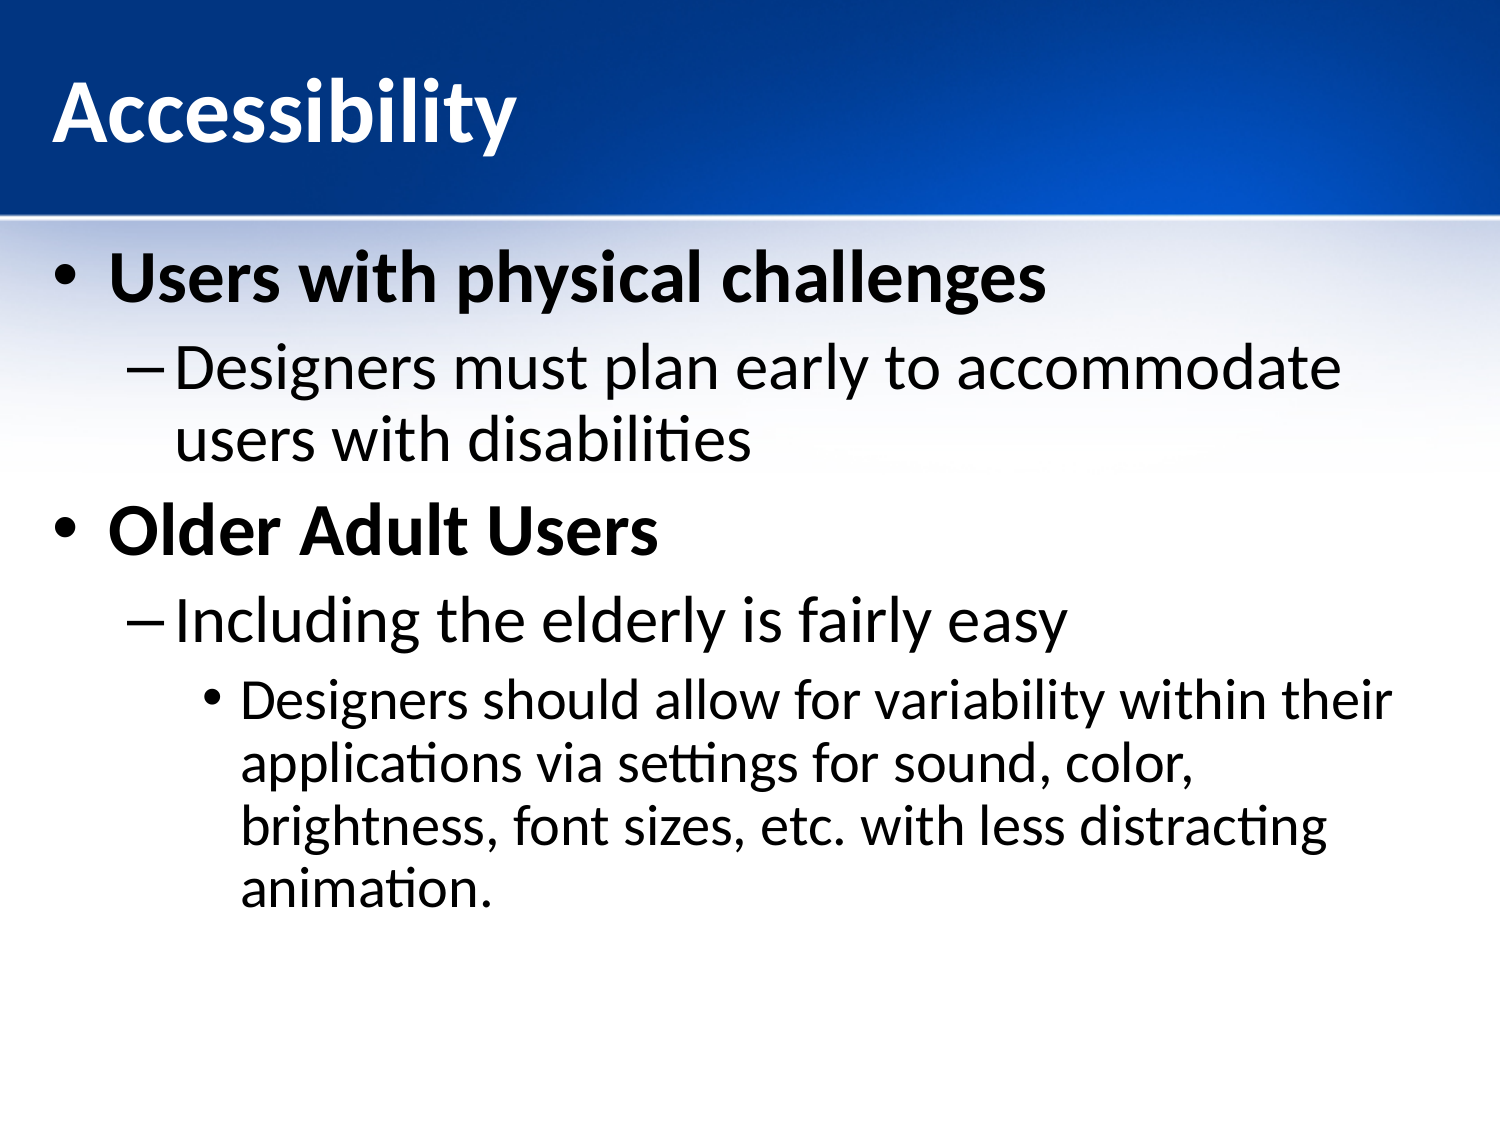

Accessibility
Users with physical challenges
Designers must plan early to accommodate users with disabilities
Older Adult Users
Including the elderly is fairly easy
Designers should allow for variability within their applications via settings for sound, color, brightness, font sizes, etc. with less distracting animation.